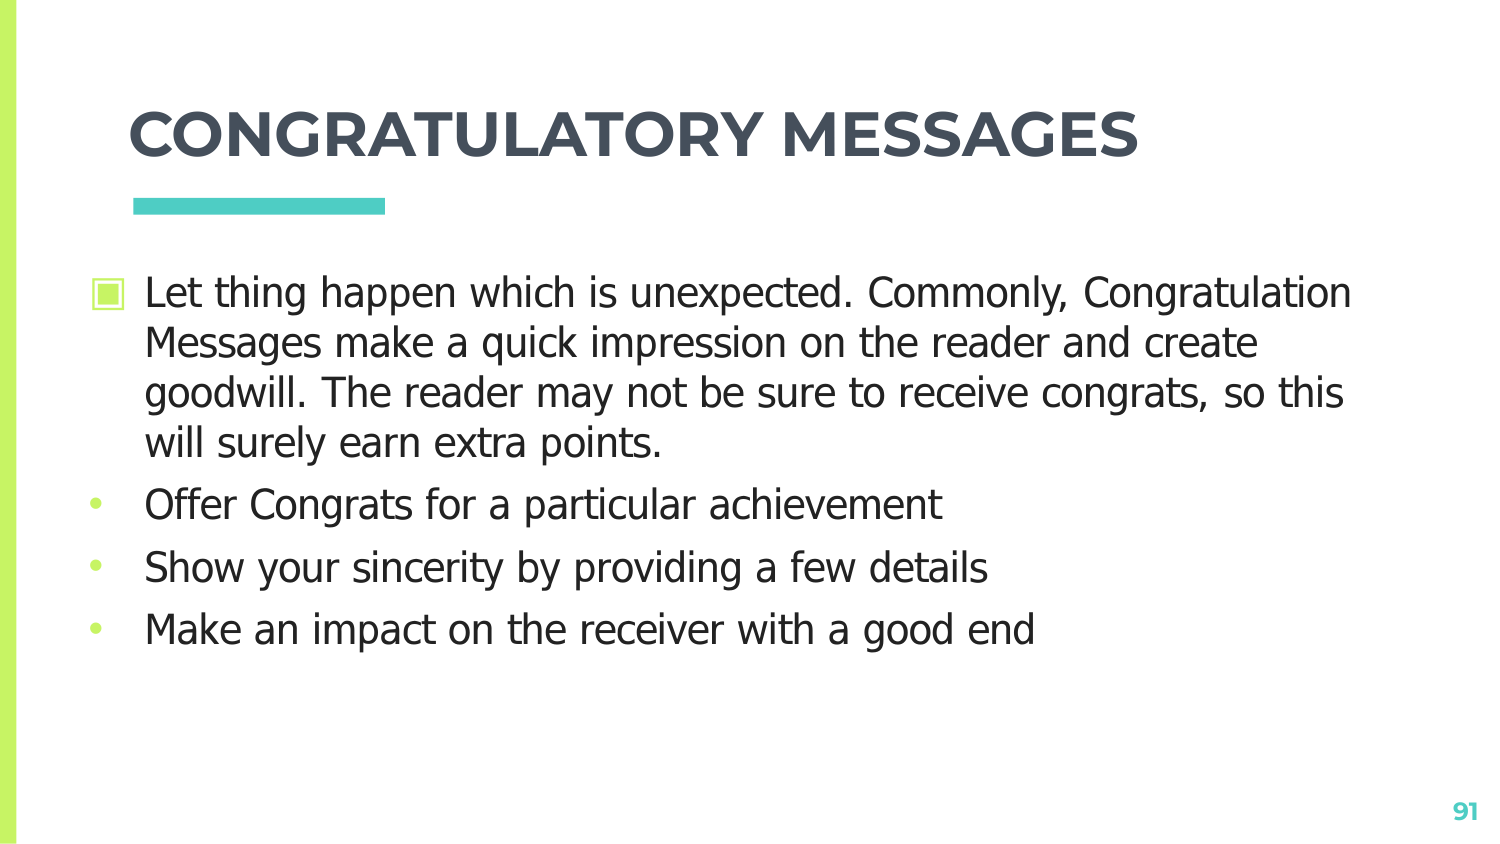

# CONGRATULATORY MESSAGES
Let thing happen which is unexpected. Commonly, Congratulation Messages make a quick impression on the reader and create goodwill. The reader may not be sure to receive congrats, so this will surely earn extra points.
Offer Congrats for a particular achievement
Show your sincerity by providing a few details
Make an impact on the receiver with a good end

91